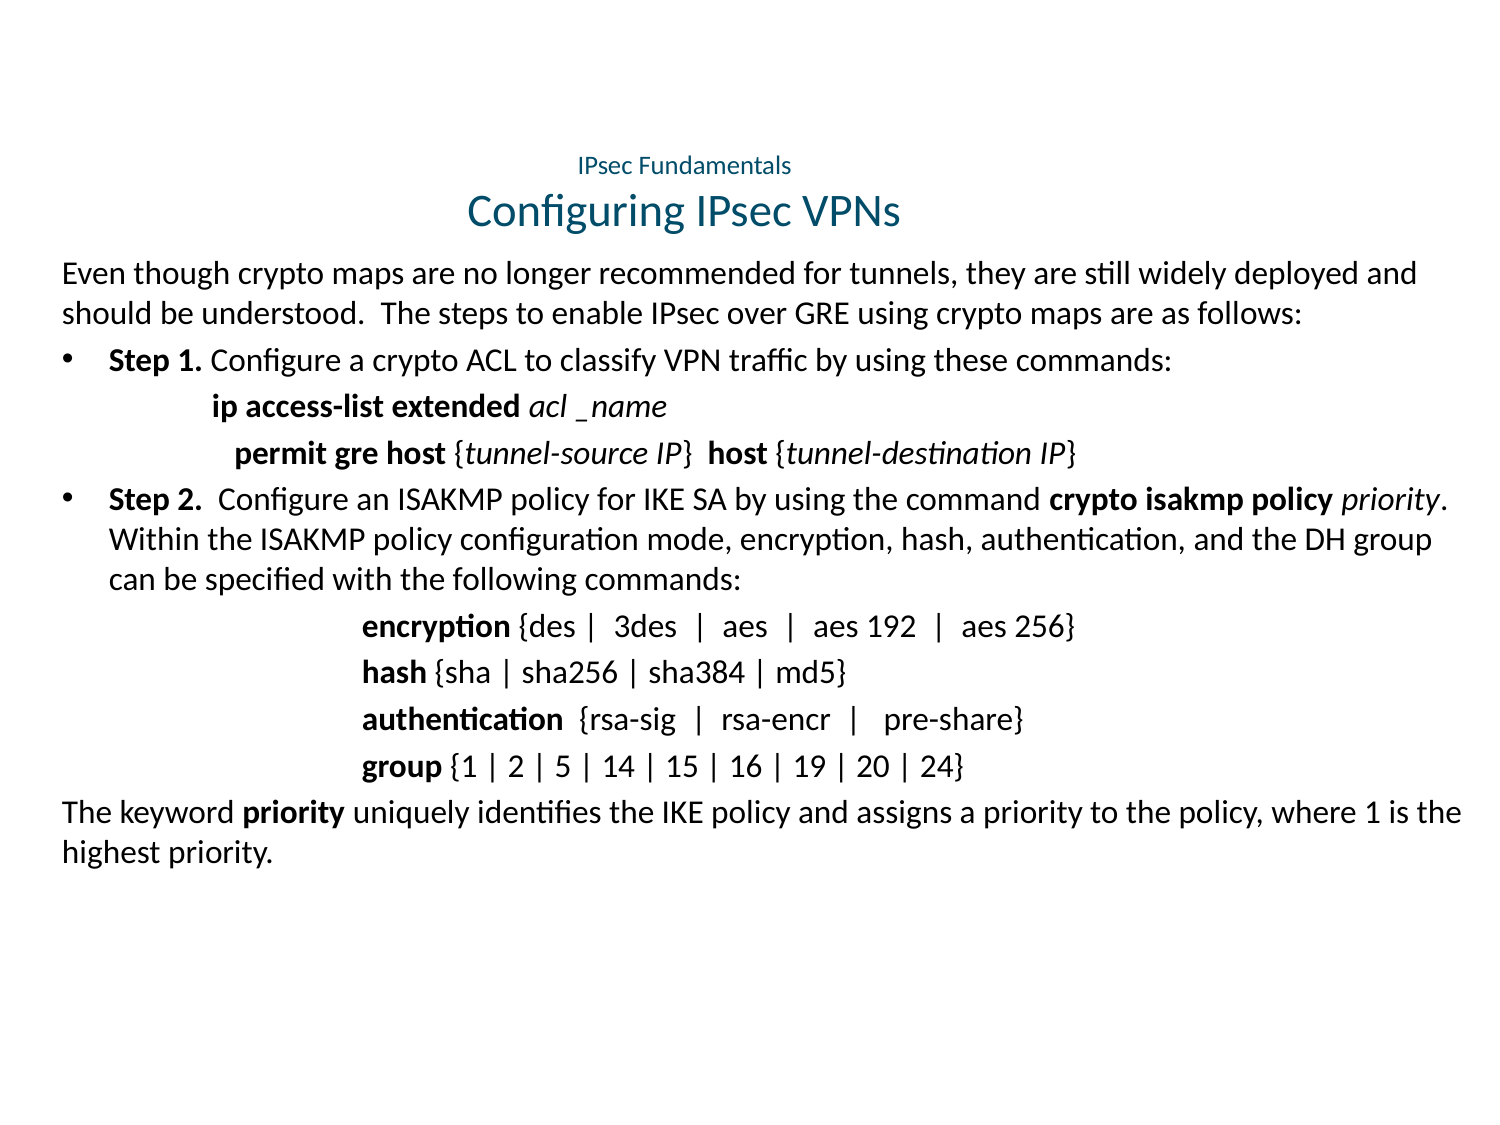

# IPsec Fundamentals Configuring IPsec VPNs
Even though crypto maps are no longer recommended for tunnels, they are still widely deployed and should be understood.  The steps to enable IPsec over GRE using crypto maps are as follows:
Step 1. Configure a crypto ACL to classify VPN traffic by using these commands:
	ip access-list extended acl _name
 	   permit gre host {tunnel-source IP}  host {tunnel-destination IP}
Step 2.  Configure an ISAKMP policy for IKE SA by using the command crypto isakmp policy priority. Within the ISAKMP policy configuration mode, encryption, hash, authentication, and the DH group can be specified with the following commands:
		encryption {des |  3des  |  aes  |  aes 192  |  aes 256}
		hash {sha | sha256 | sha384 | md5}
		authentication  {rsa-sig  |  rsa-encr  |   pre-share}
		group {1 | 2 | 5 | 14 | 15 | 16 | 19 | 20 | 24}
The keyword priority uniquely identifies the IKE policy and assigns a priority to the policy, where 1 is the highest priority.